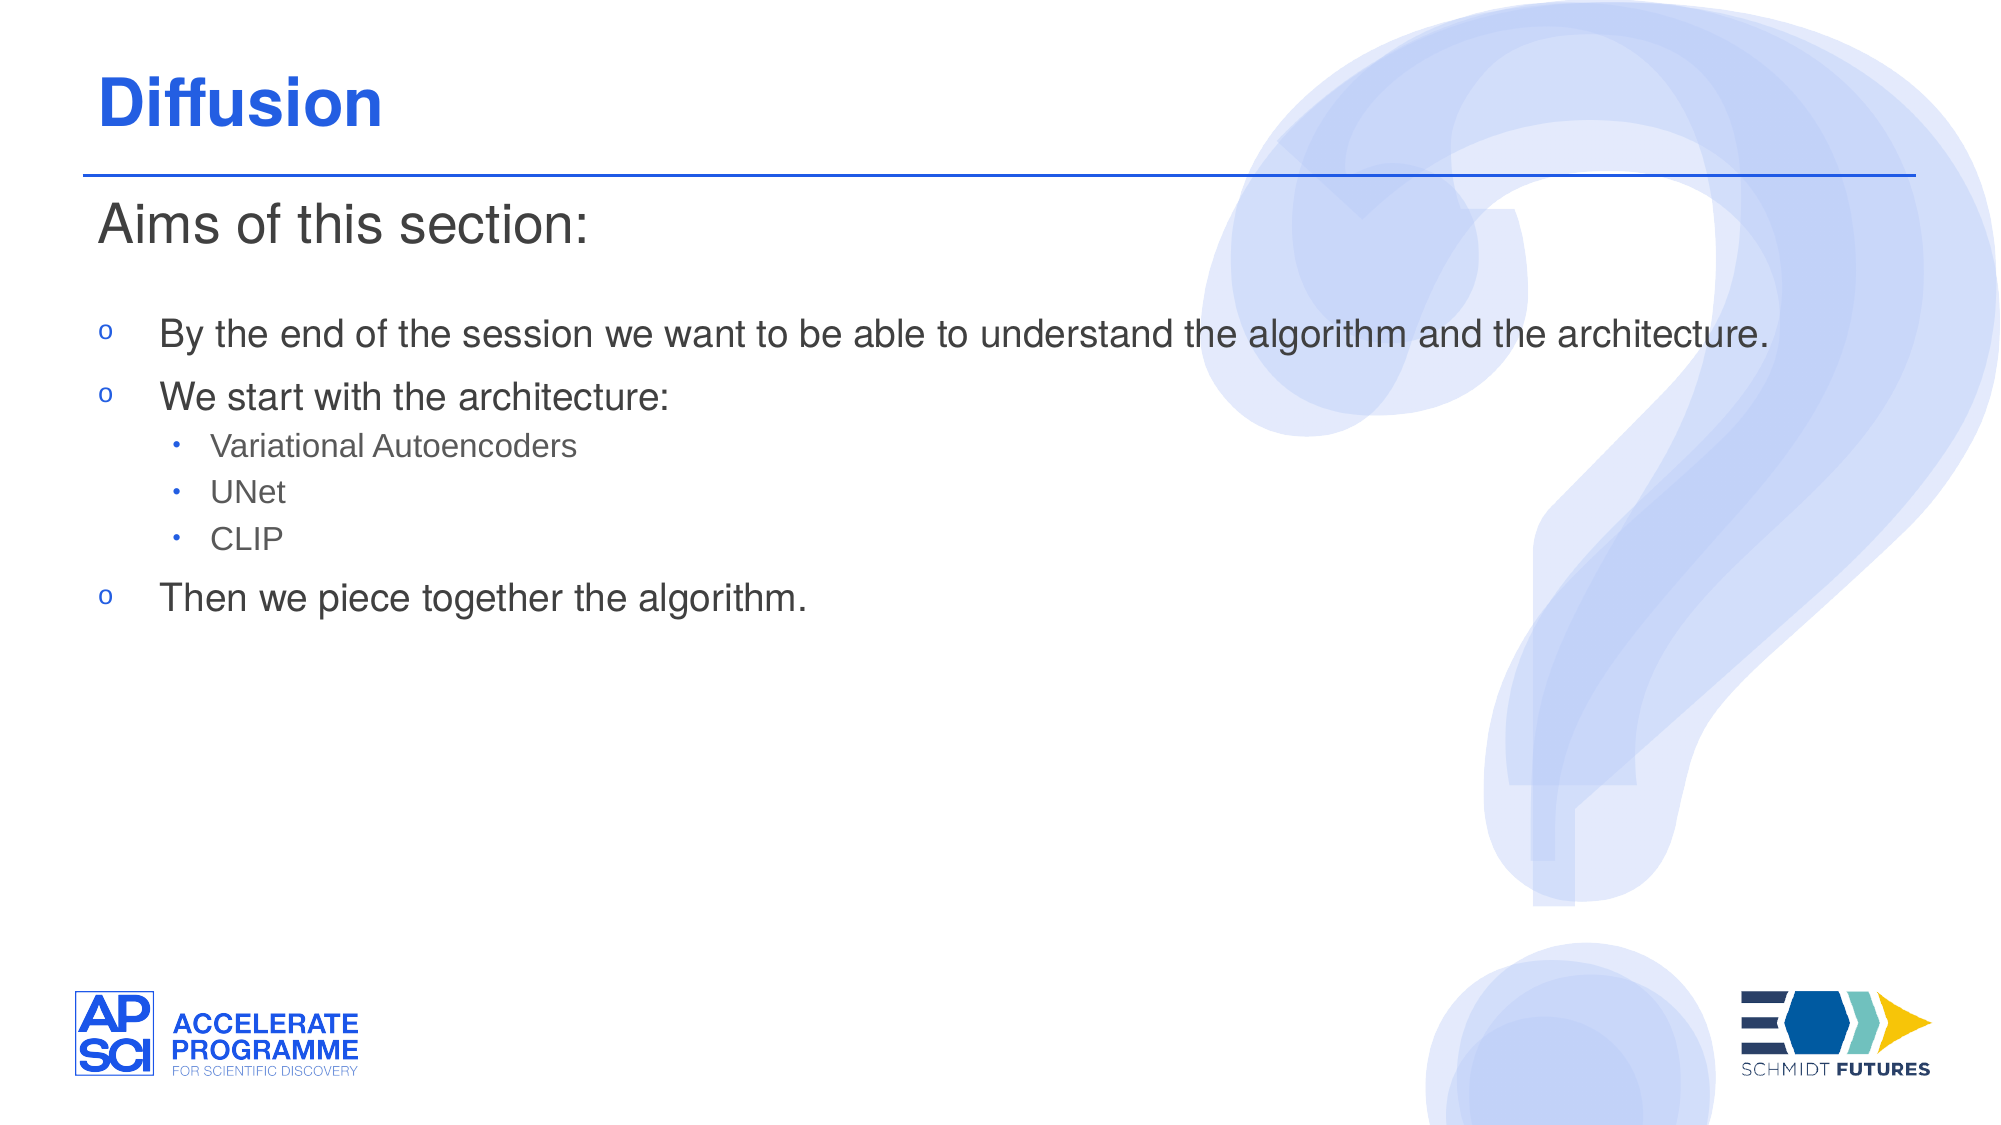

Diffusion
Aims of this section:
By the end of the session we want to be able to understand the algorithm and the architecture.
We start with the architecture:
Variational Autoencoders
UNet
CLIP
Then we piece together the algorithm.